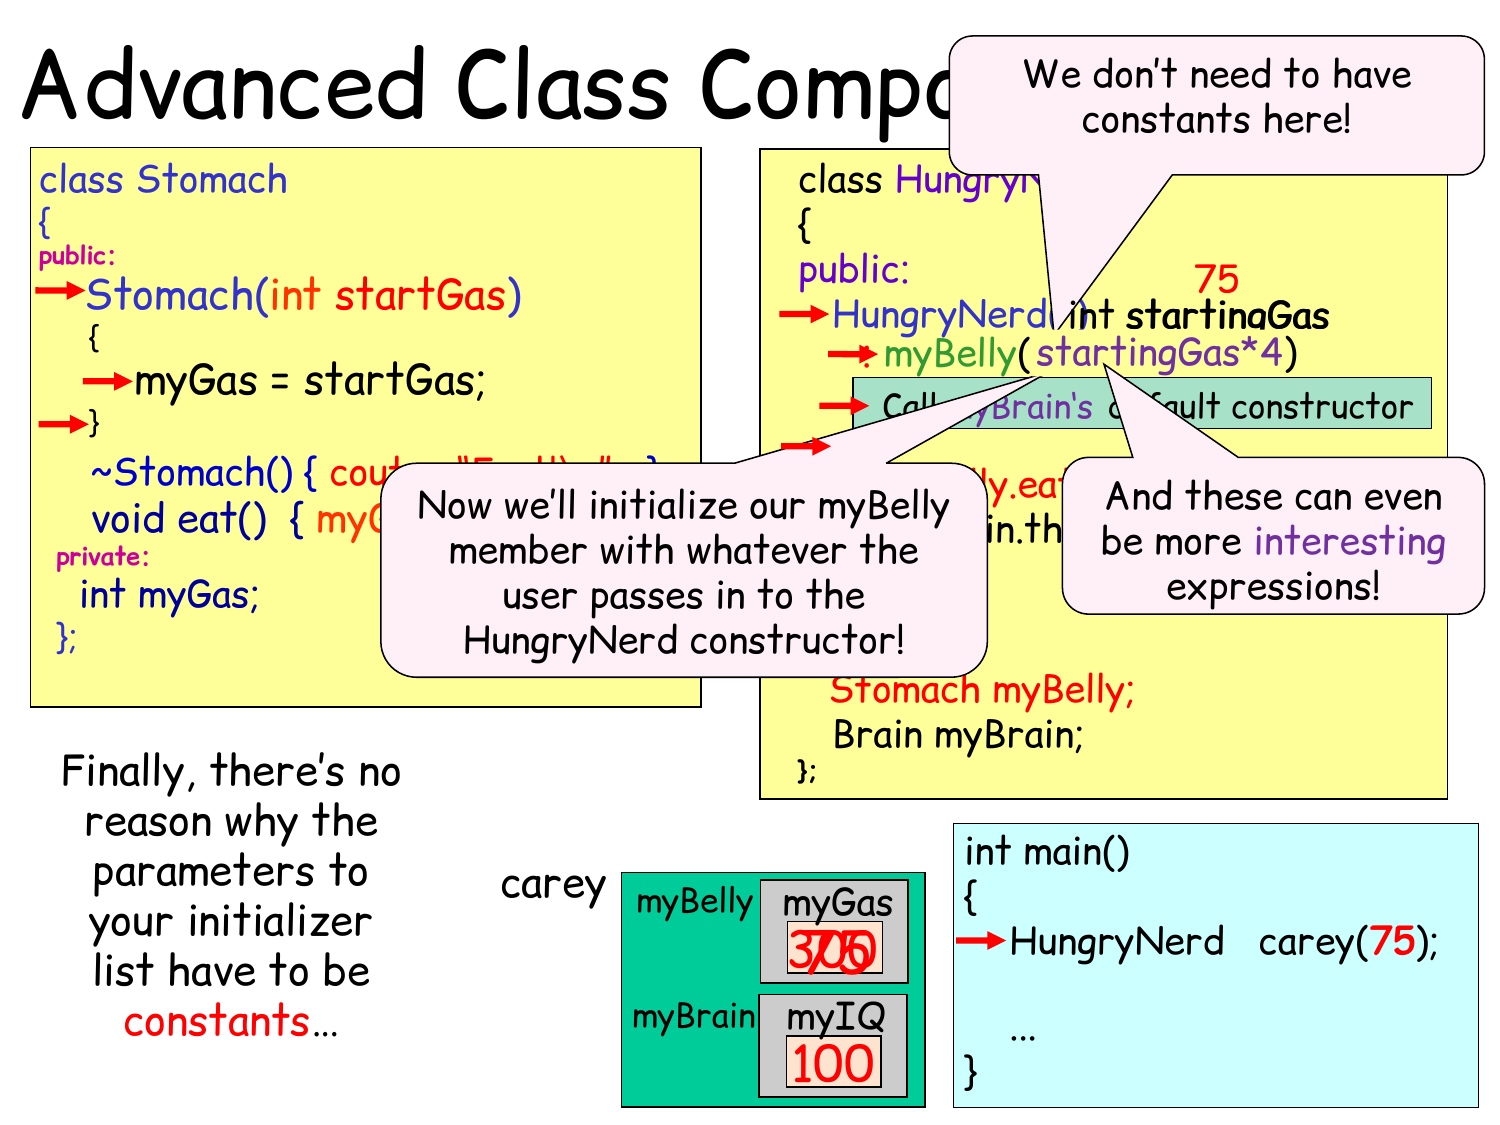

Advanced Class Composition
We don’t need to have constants here!

class Stomach
{
public:

 Stomach(int startGas)
  {
     myGas = startGas;
  }
   ~Stomach() { cout << “Fart!\n”;  }
   void eat()  { myGas ++; }
private:
  int myGas;
};

class HungryNerd
{
public:
   HungryNerd(

private:

   Brain myBrain;
};

Stomach myBelly;
75
)
int startingGas
startingGas

startingGas*4)

: myBelly(
10
)

Call myBrain‘s  default constructor

 {
     myBelly.eat();
     myBrain.think();
 }

And these can even be more interesting expressions!
Now we’ll initialize our myBelly member with whatever the user passes in to the HungryNerd constructor!
Finally, there’s no reason why the parameters to your initializer list have to be constants…
int main()
{
    HungryNerd   carey(75);

    ...
}

carey

myGas

myBelly

75
75
300

myIQ

myBrain

100
32